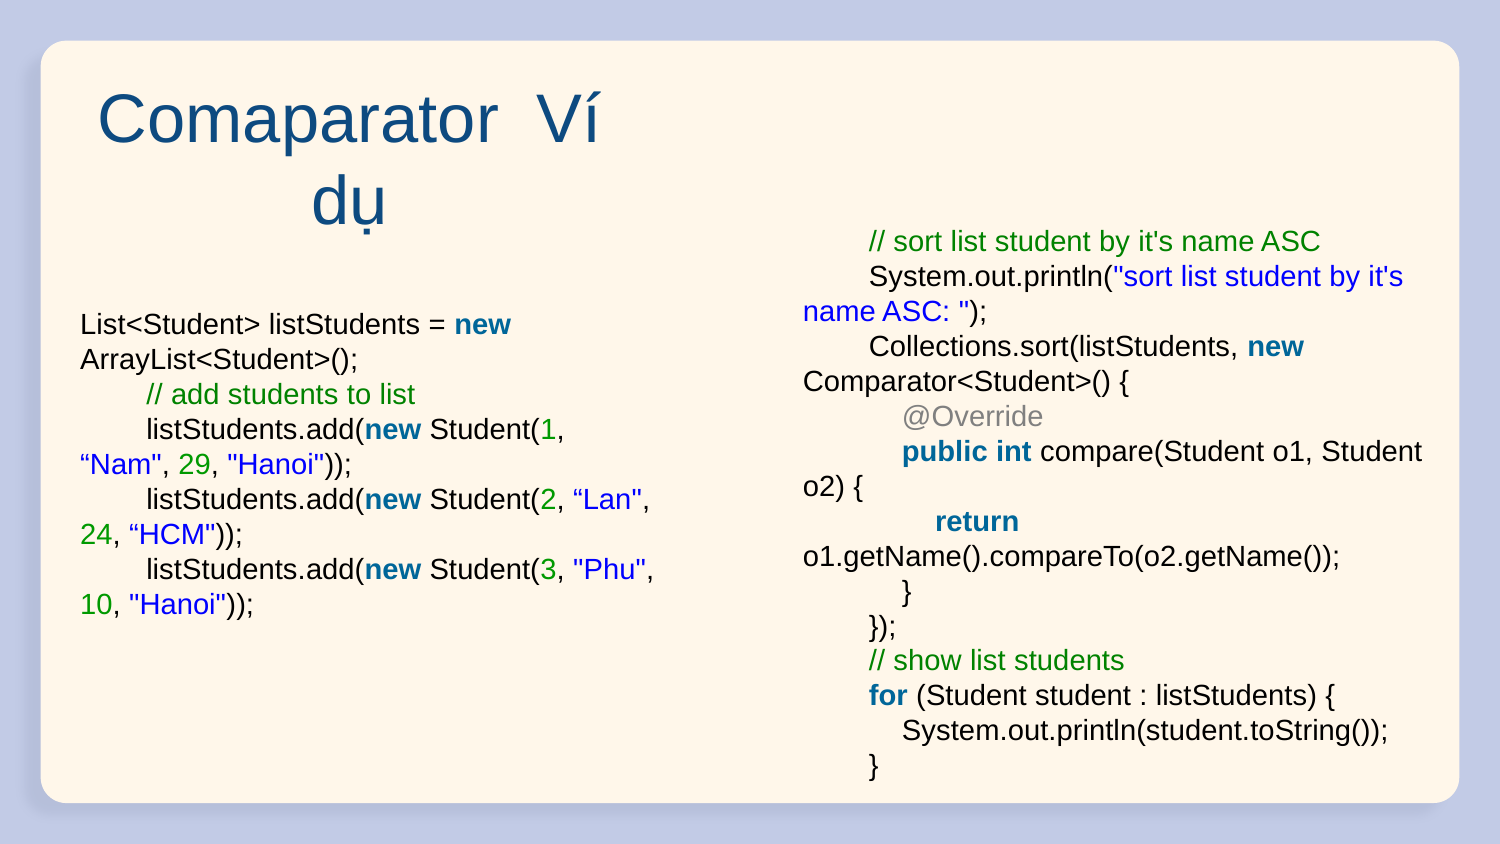

# Comaparator  Ví dụ
        // sort list student by it's name ASC
        System.out.println("sort list student by it's name ASC: ");
        Collections.sort(listStudents, new Comparator<Student>() {
            @Override
            public int compare(Student o1, Student o2) {
                return o1.getName().compareTo(o2.getName());
            }
        });
        // show list students
        for (Student student : listStudents) {
            System.out.println(student.toString());
        }

List<Student> listStudents = new ArrayList<Student>();
        // add students to list
        listStudents.add(new Student(1, “Nam", 29, "Hanoi"));
        listStudents.add(new Student(2, “Lan", 24, “HCM"));
        listStudents.add(new Student(3, "Phu", 10, "Hanoi"));